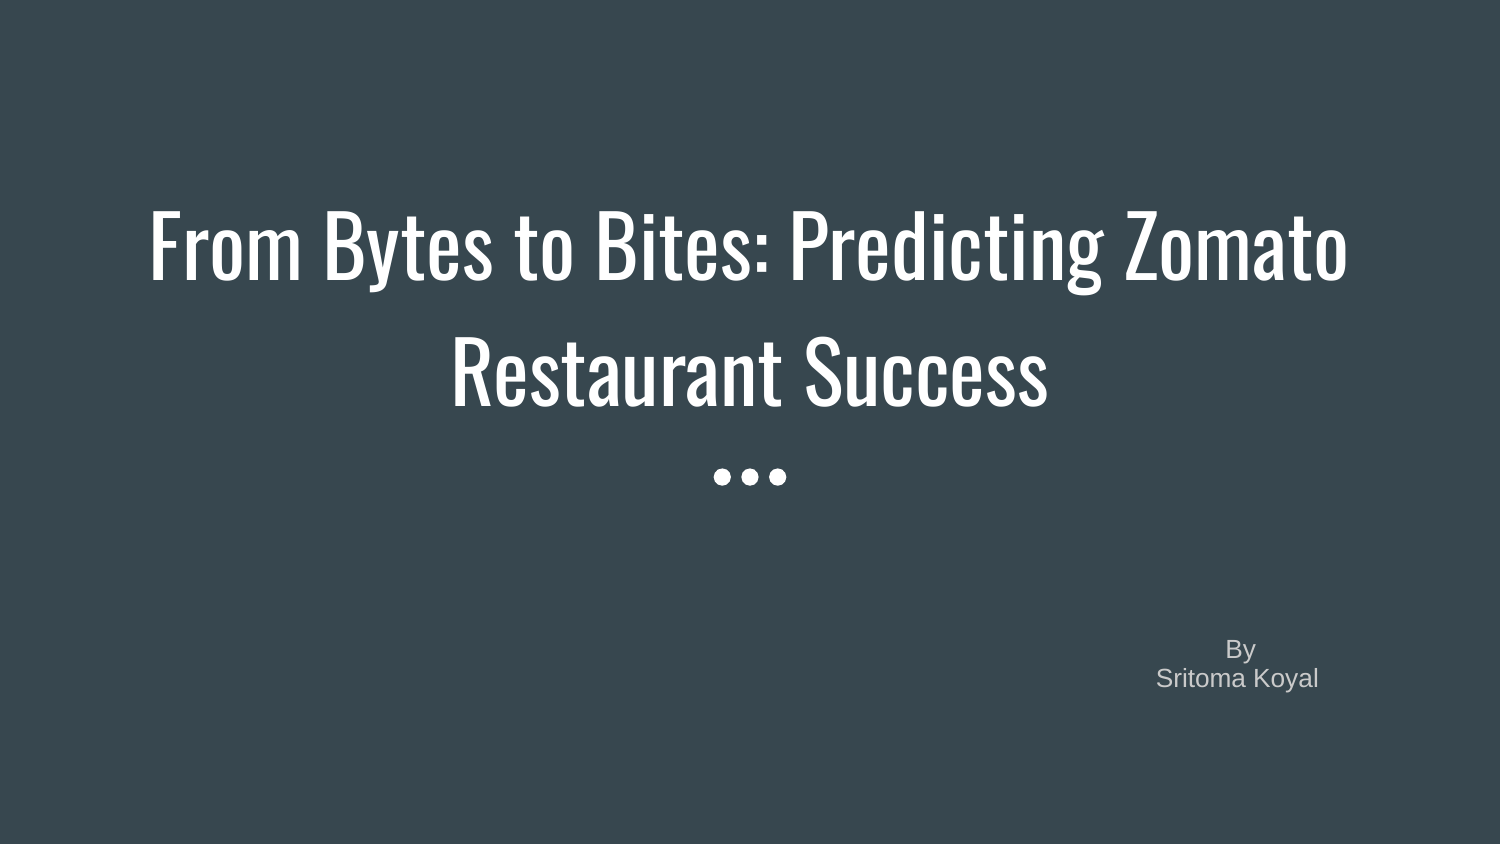

# From Bytes to Bites: Predicting Zomato Restaurant Success
 By
Sritoma Koyal